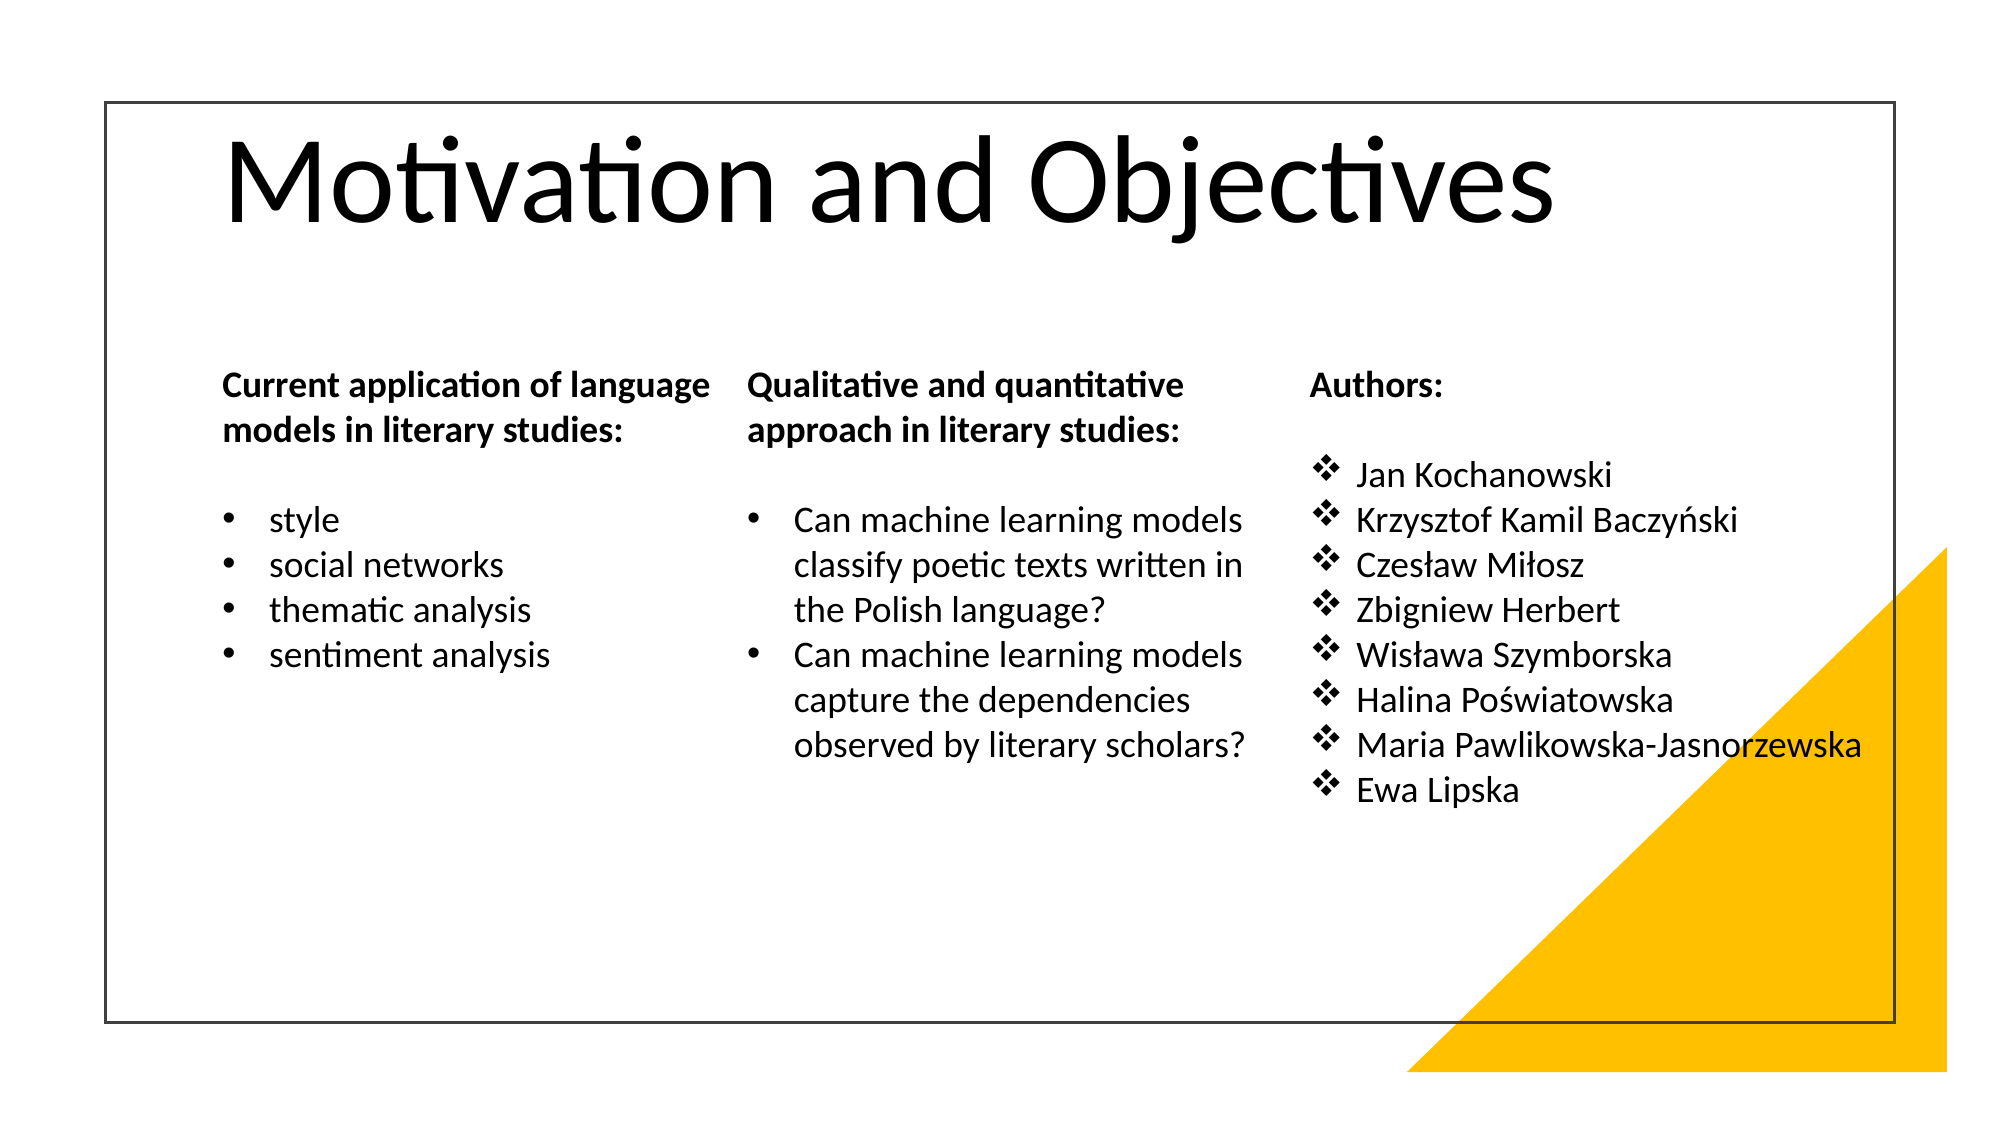

# Motivation and Objectives
Current application of language models in literary studies:
style
social networks
thematic analysis
sentiment analysis
Qualitative and quantitative approach in literary studies:

Can machine learning models classify poetic texts written in the Polish language?
Can machine learning models capture the dependencies observed by literary scholars?
Authors:
Jan Kochanowski
Krzysztof Kamil Baczyński
Czesław Miłosz
Zbigniew Herbert
Wisława Szymborska
Halina Poświatowska
Maria Pawlikowska-Jasnorzewska
Ewa Lipska